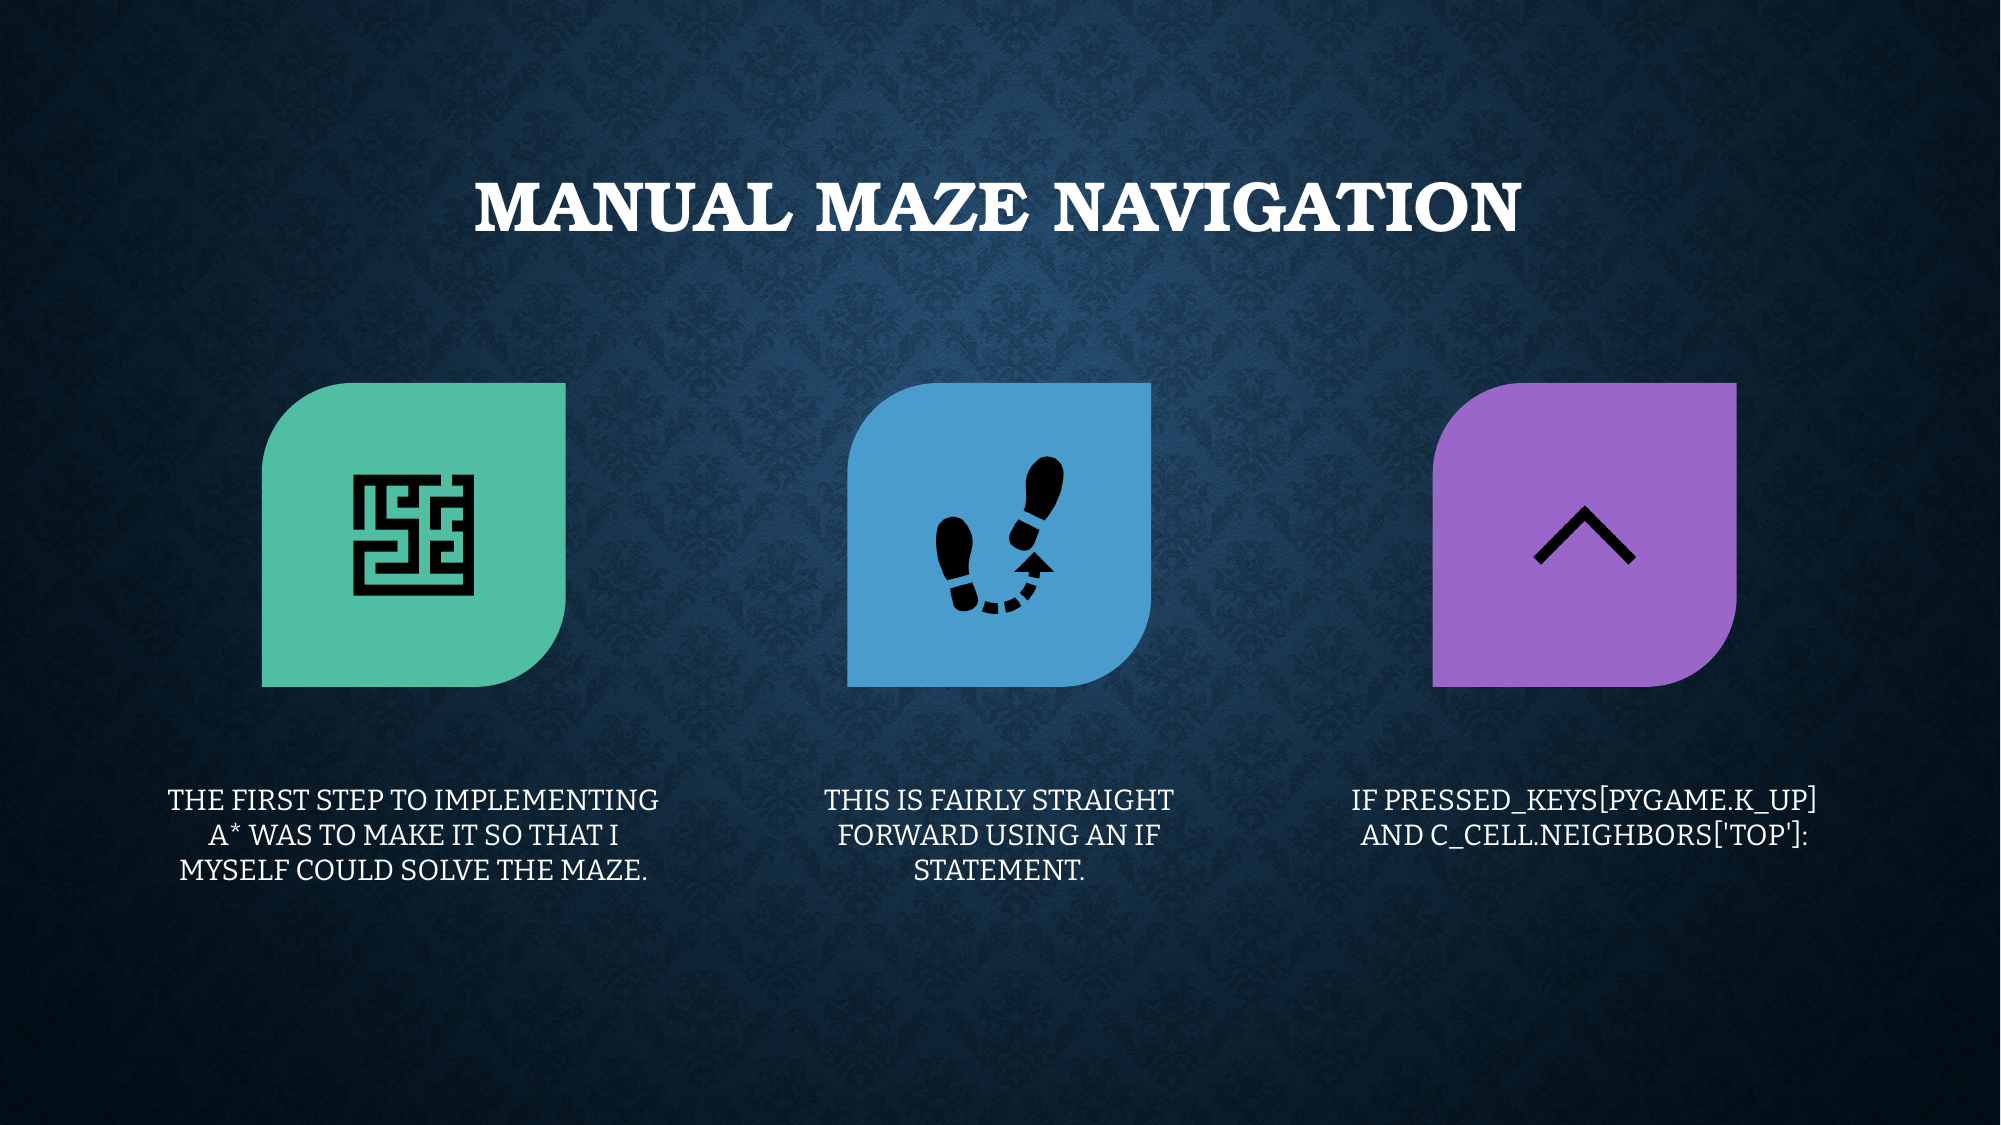

# Manual Maze Navigation
The first step to implementing A* was to make it so that I myself could solve the maze.
This is fairly straight forward using an if statement.
if pressed_keys[pygame.K_UP] and c_cell.neighbors['top']: